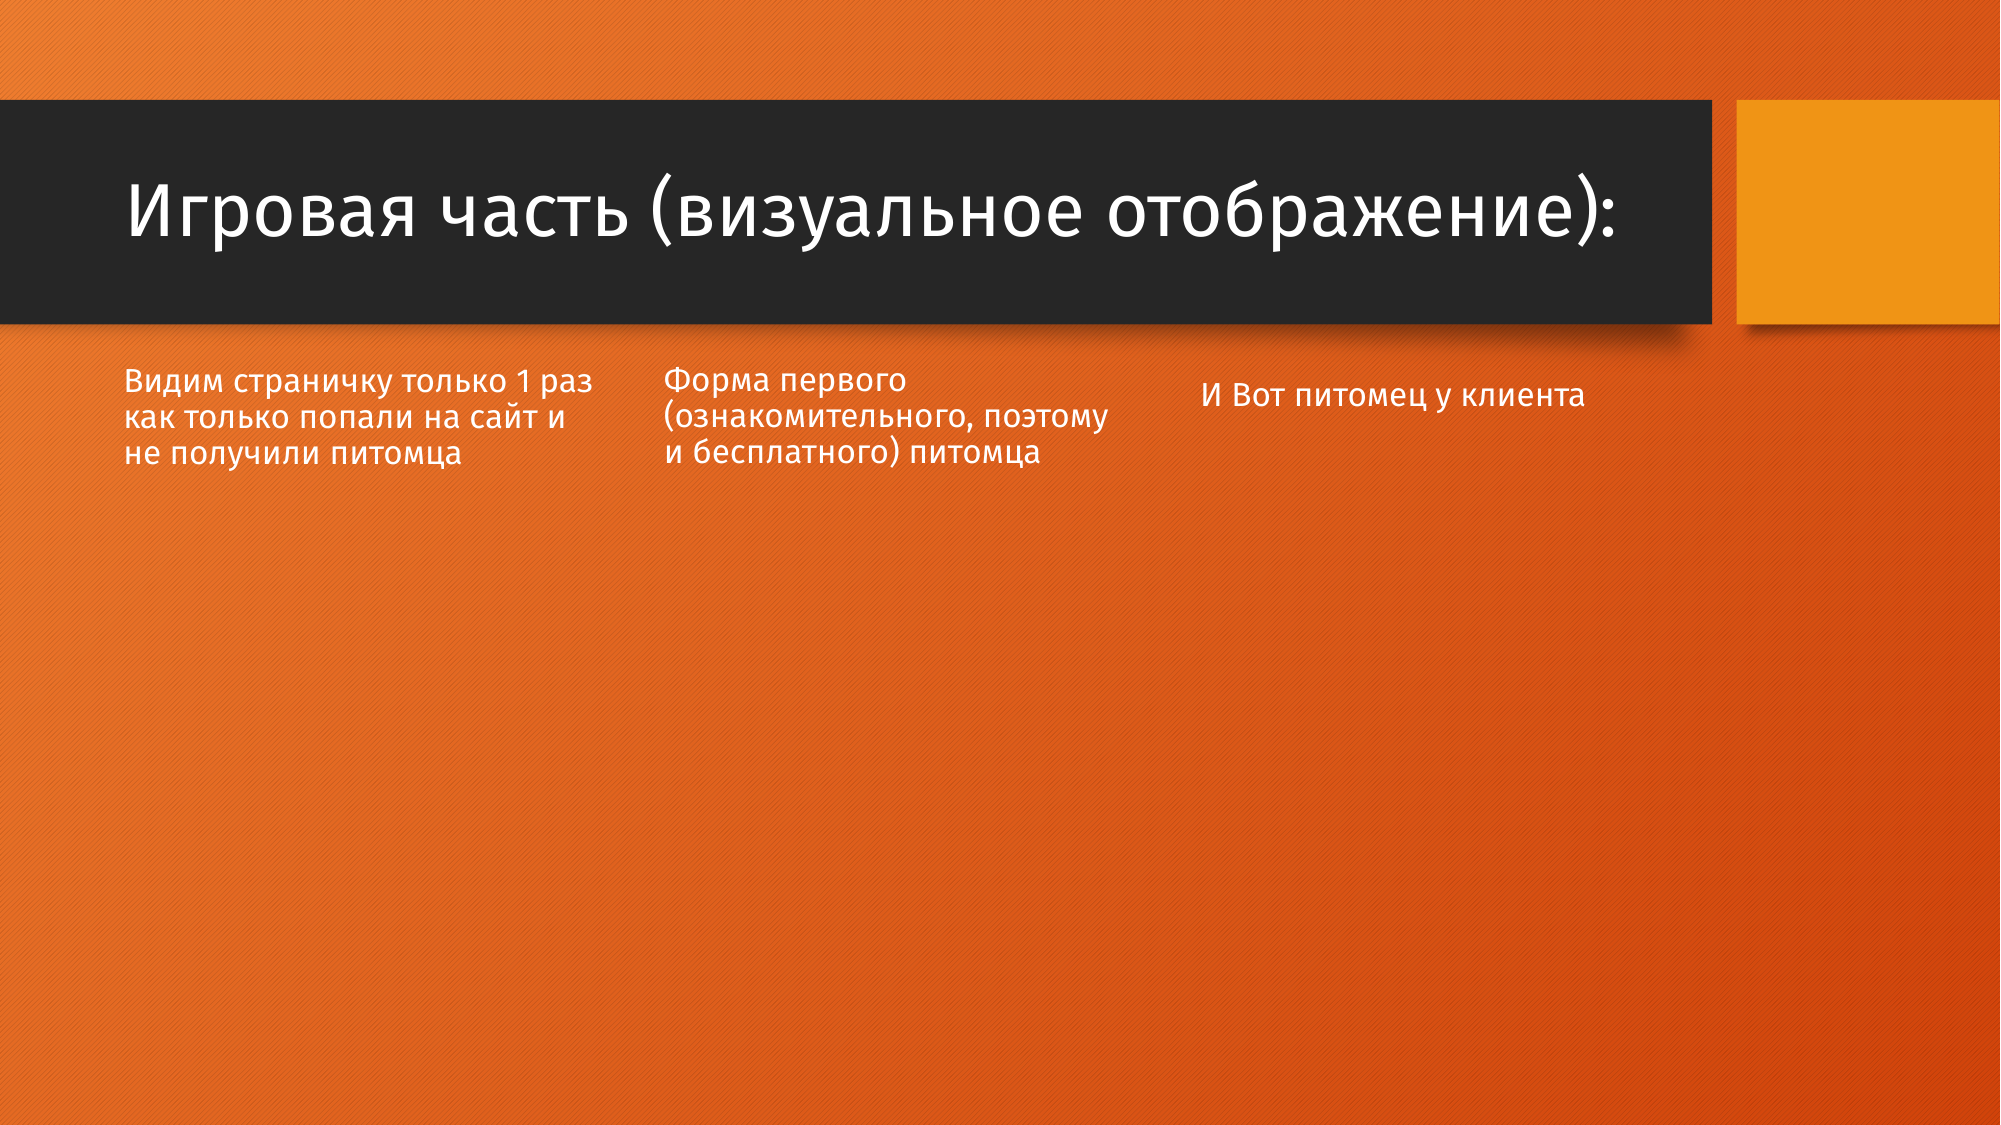

# Игровая часть (визуальное отображение):
Форма первого (ознакомительного, поэтому и бесплатного) питомца
И Вот питомец у клиента

Видим страничку только 1 раз как только попали на сайт и не получили питомца